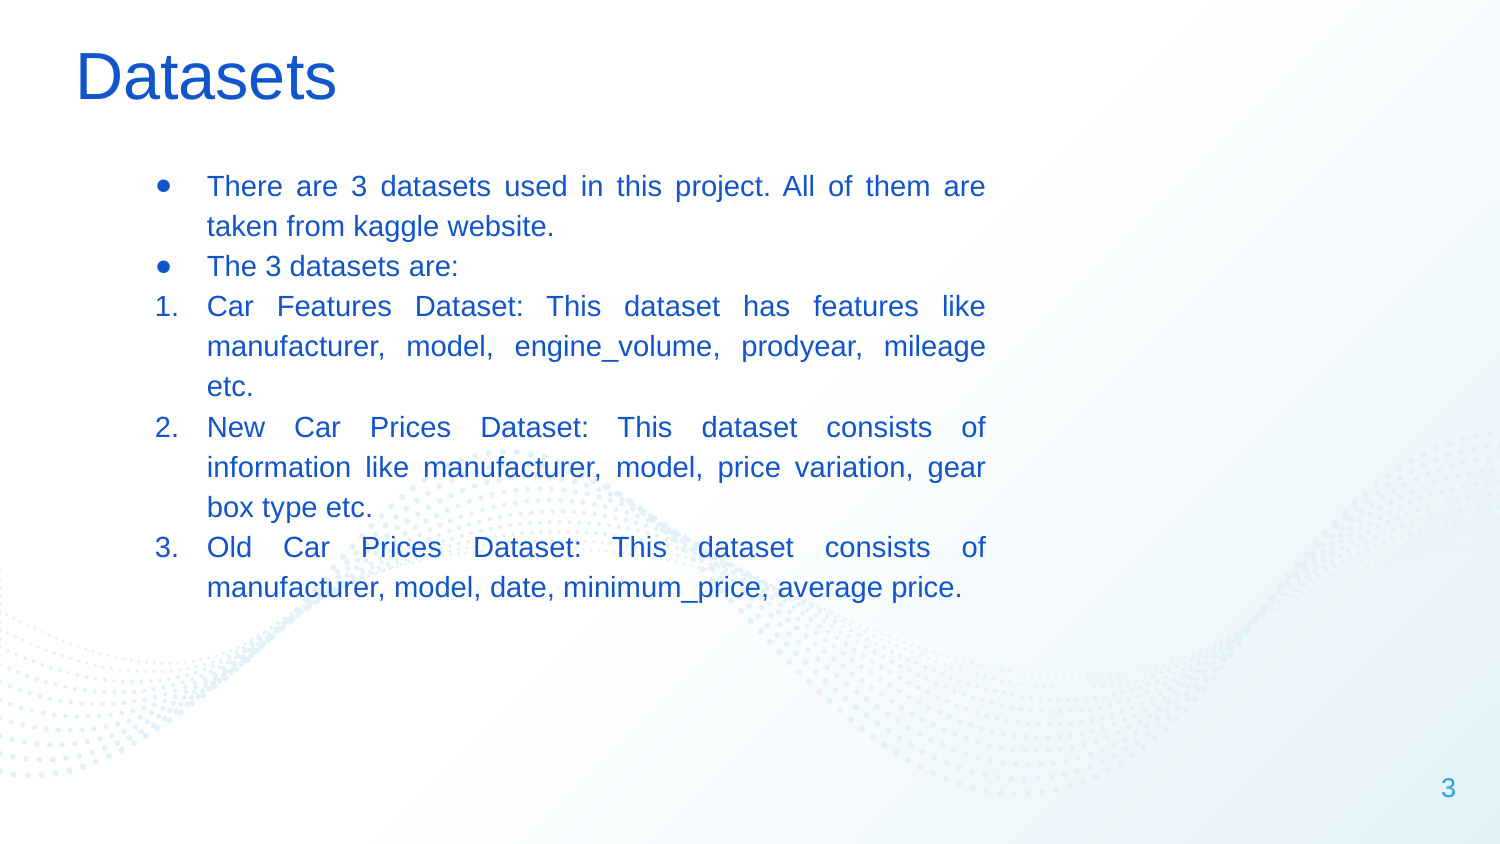

# Datasets

There are 3 datasets used in this project. All of them are taken from kaggle website.
The 3 datasets are:
Car Features Dataset: This dataset has features like manufacturer, model, engine_volume, prodyear, mileage etc.
New Car Prices Dataset: This dataset consists of information like manufacturer, model, price variation, gear box type etc.
Old Car Prices Dataset: This dataset consists of manufacturer, model, date, minimum_price, average price.
3